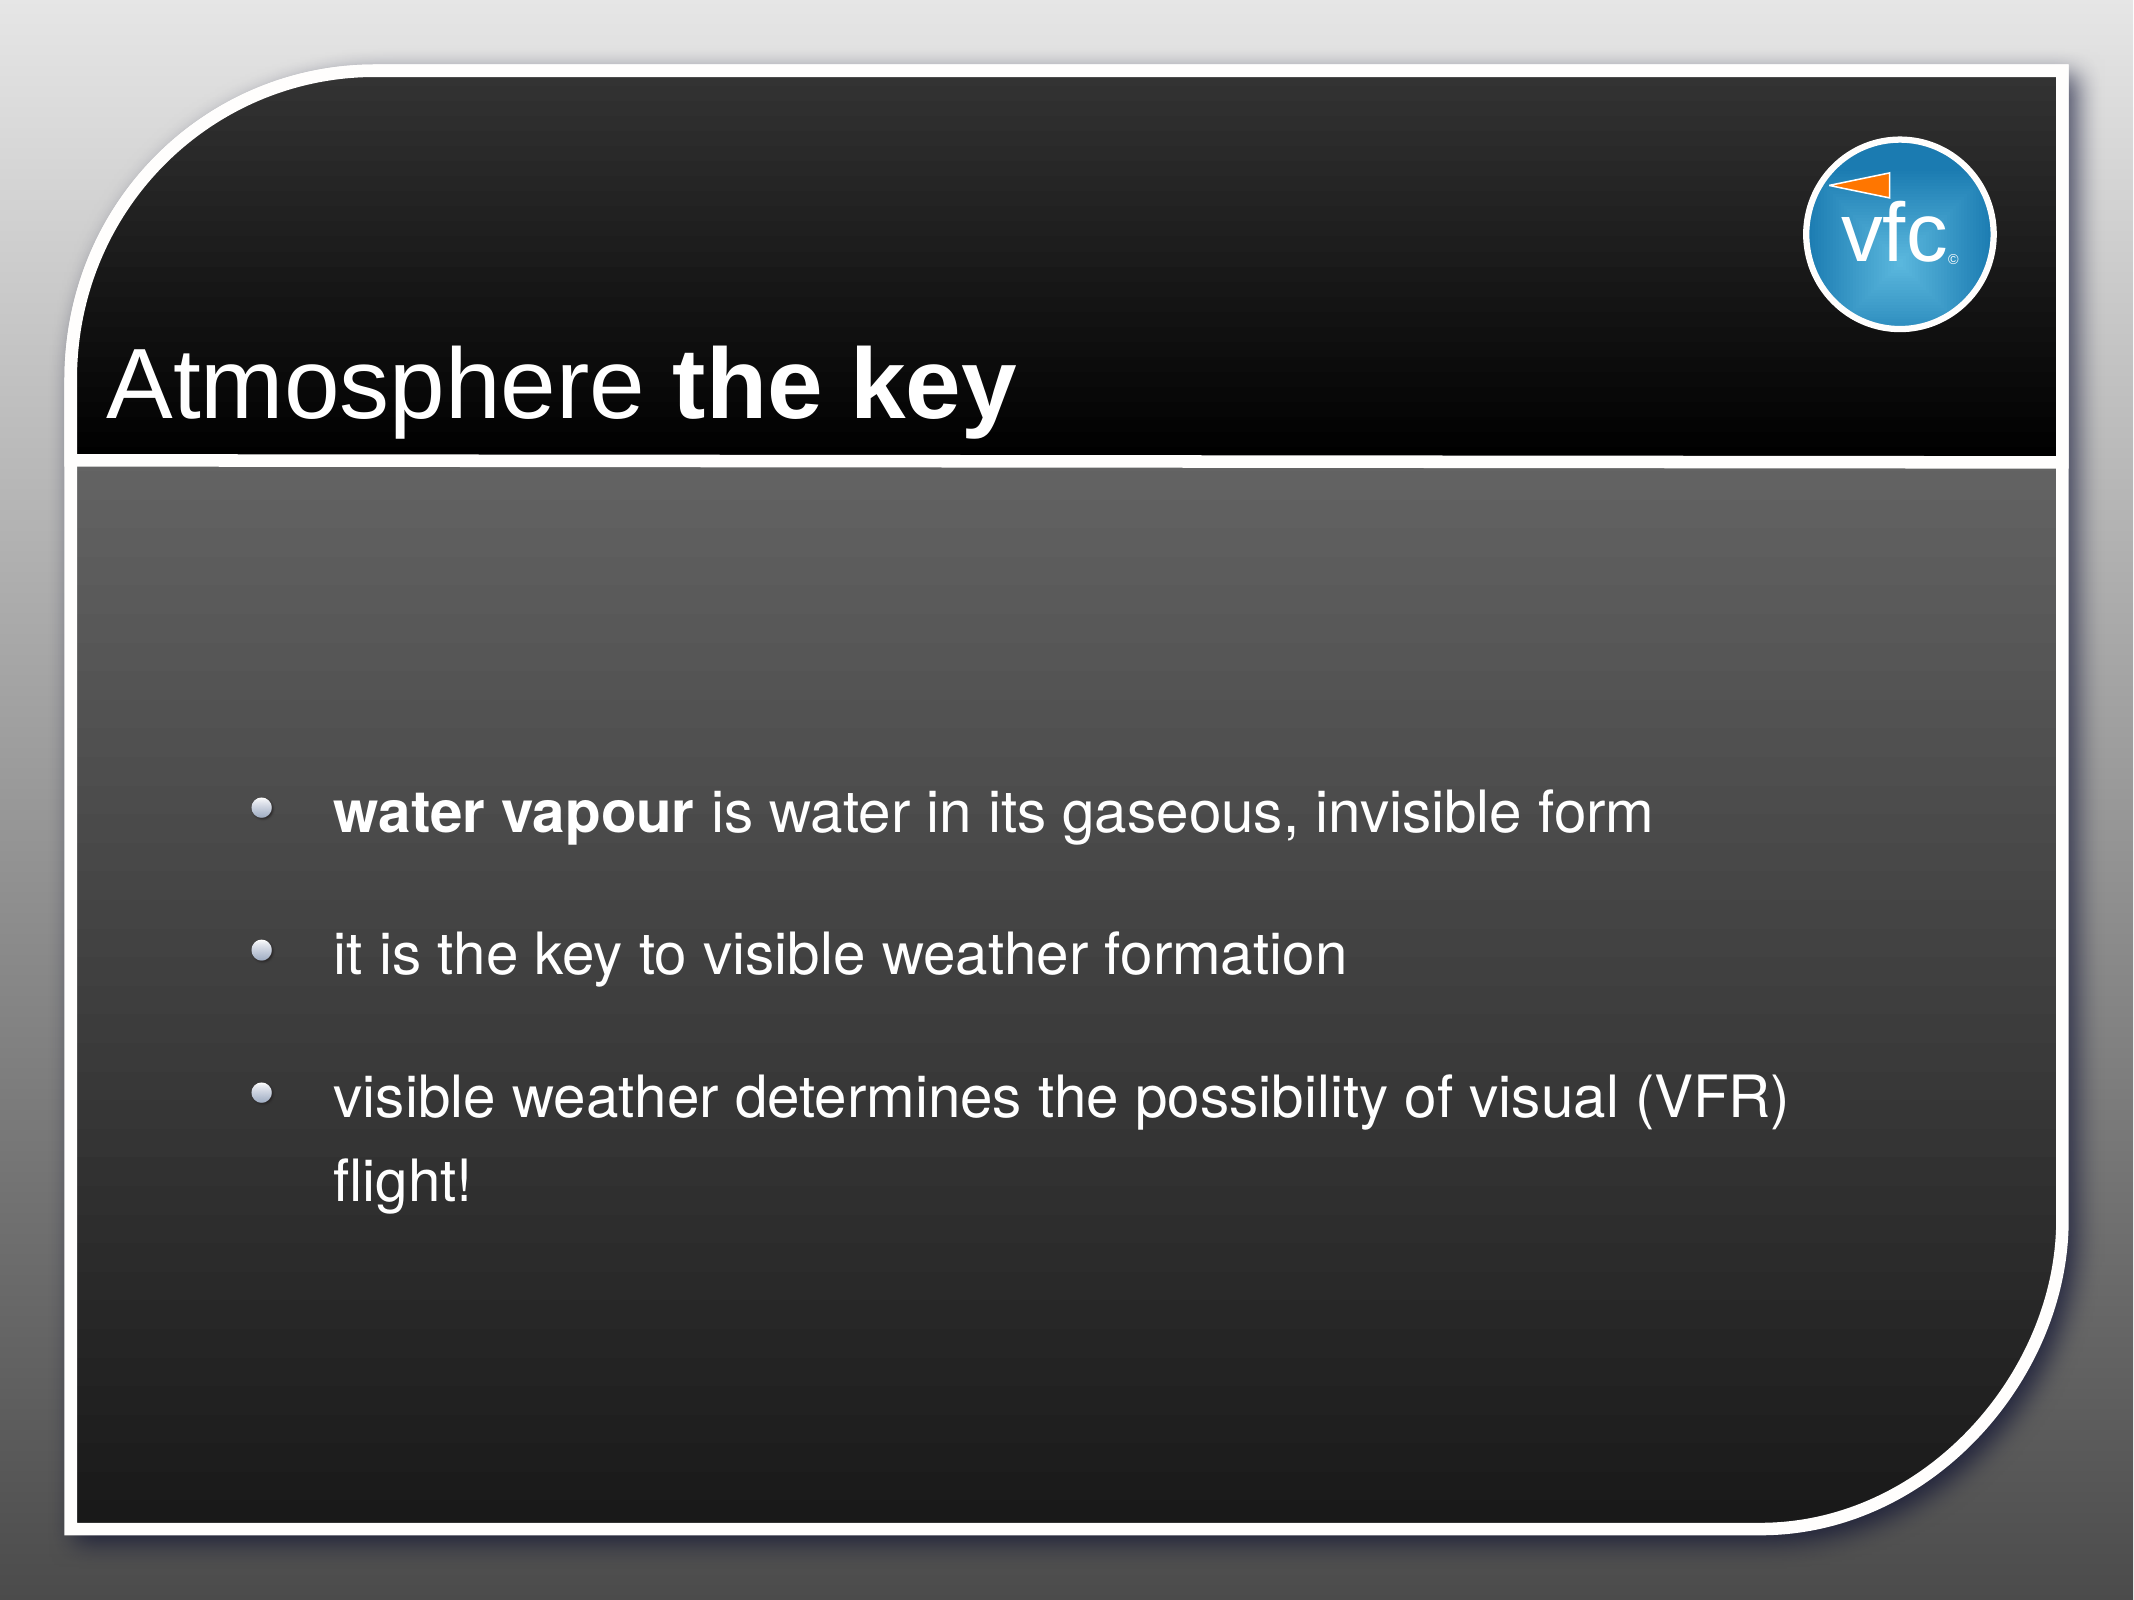

vfc©

# Atmosphere the key
water vapour is water in its gaseous, invisible form
it is the key to visible weather formation
visible weather determines the possibility of visual (VFR) flight!